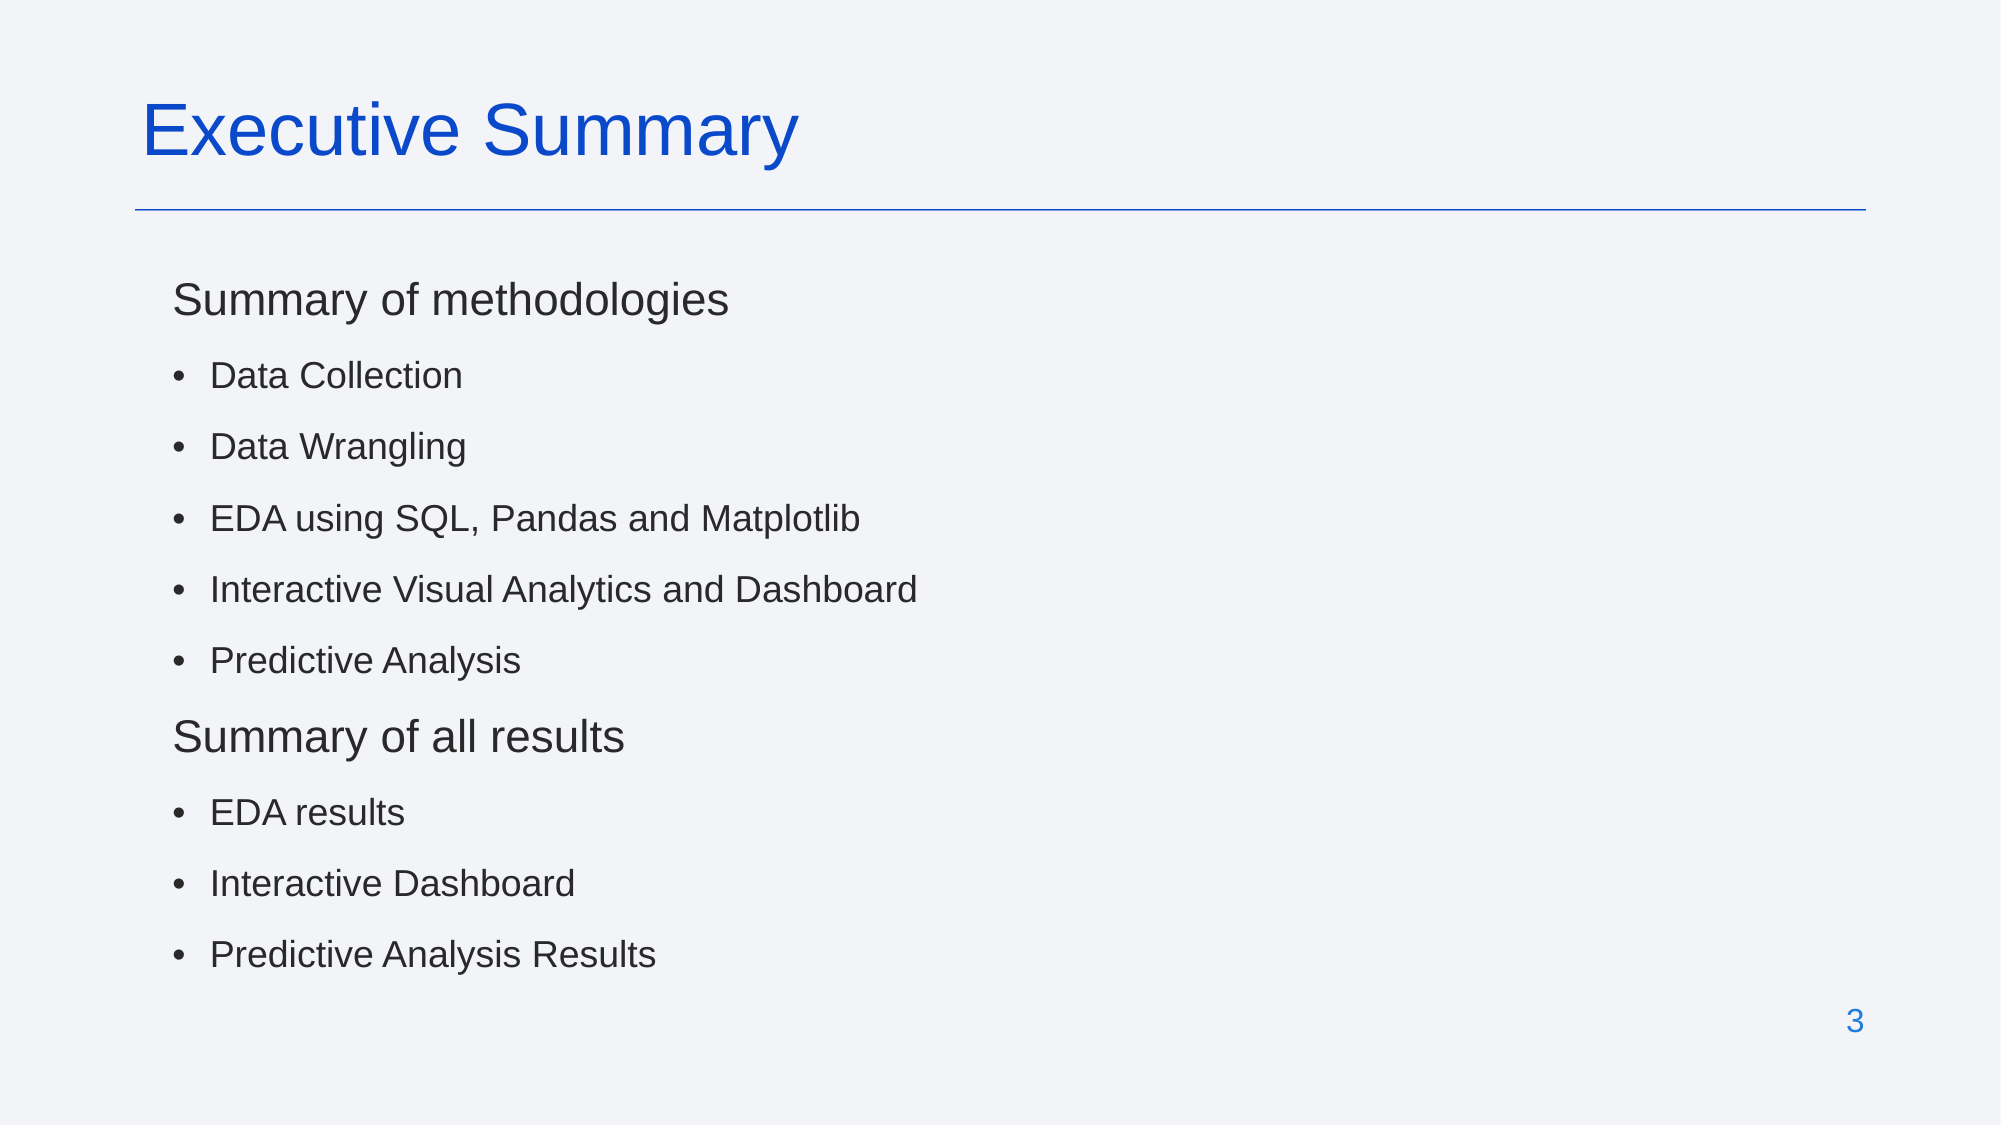

Executive Summary
Summary of methodologies
Data Collection
Data Wrangling
EDA using SQL, Pandas and Matplotlib
Interactive Visual Analytics and Dashboard
Predictive Analysis
Summary of all results
EDA results
Interactive Dashboard
Predictive Analysis Results
3